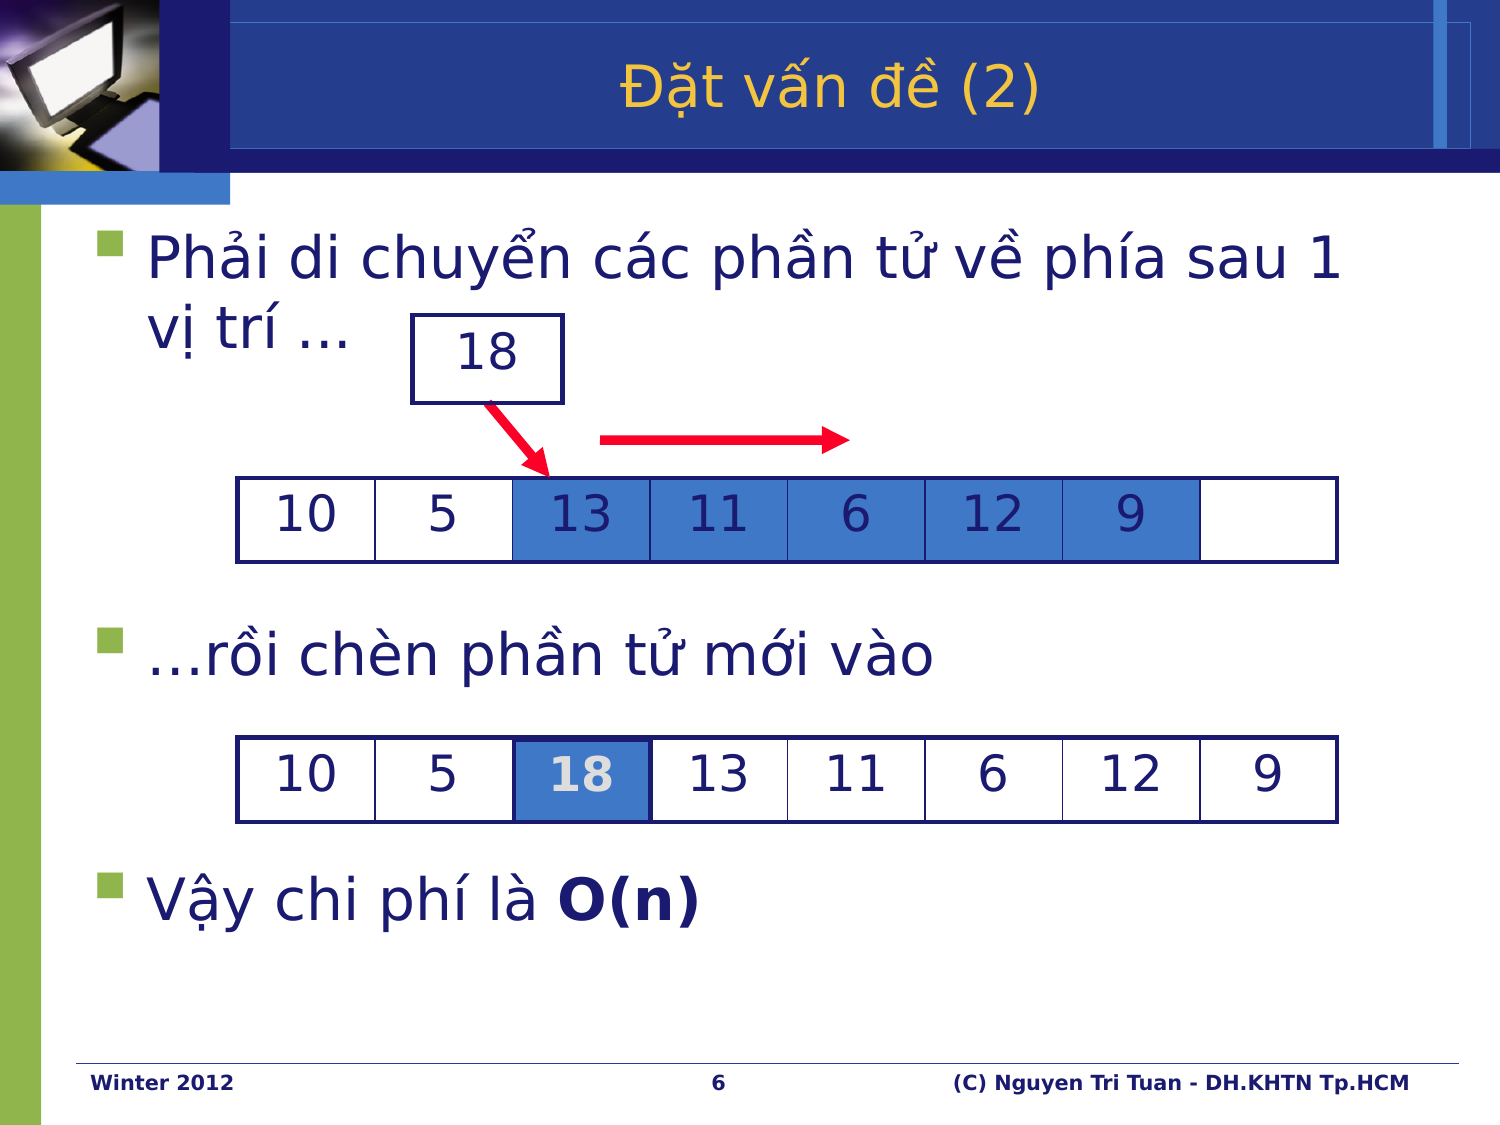

# Đặt vấn đề (2)
Phải di chuyển các phần tử về phía sau 1 vị trí ...

…rồi chèn phần tử mới vào

Vậy chi phí là O(n)
| 18 |
| --- |

| 10 | 5 | 13 | 11 | 6 | 12 | 9 |  |
| --- | --- | --- | --- | --- | --- | --- | --- |
| 10 | 5 |  | 13 | 11 | 6 | 12 | 9 |
| --- | --- | --- | --- | --- | --- | --- | --- |
| 18 |
| --- |
Winter 2012
6
(C) Nguyen Tri Tuan - DH.KHTN Tp.HCM